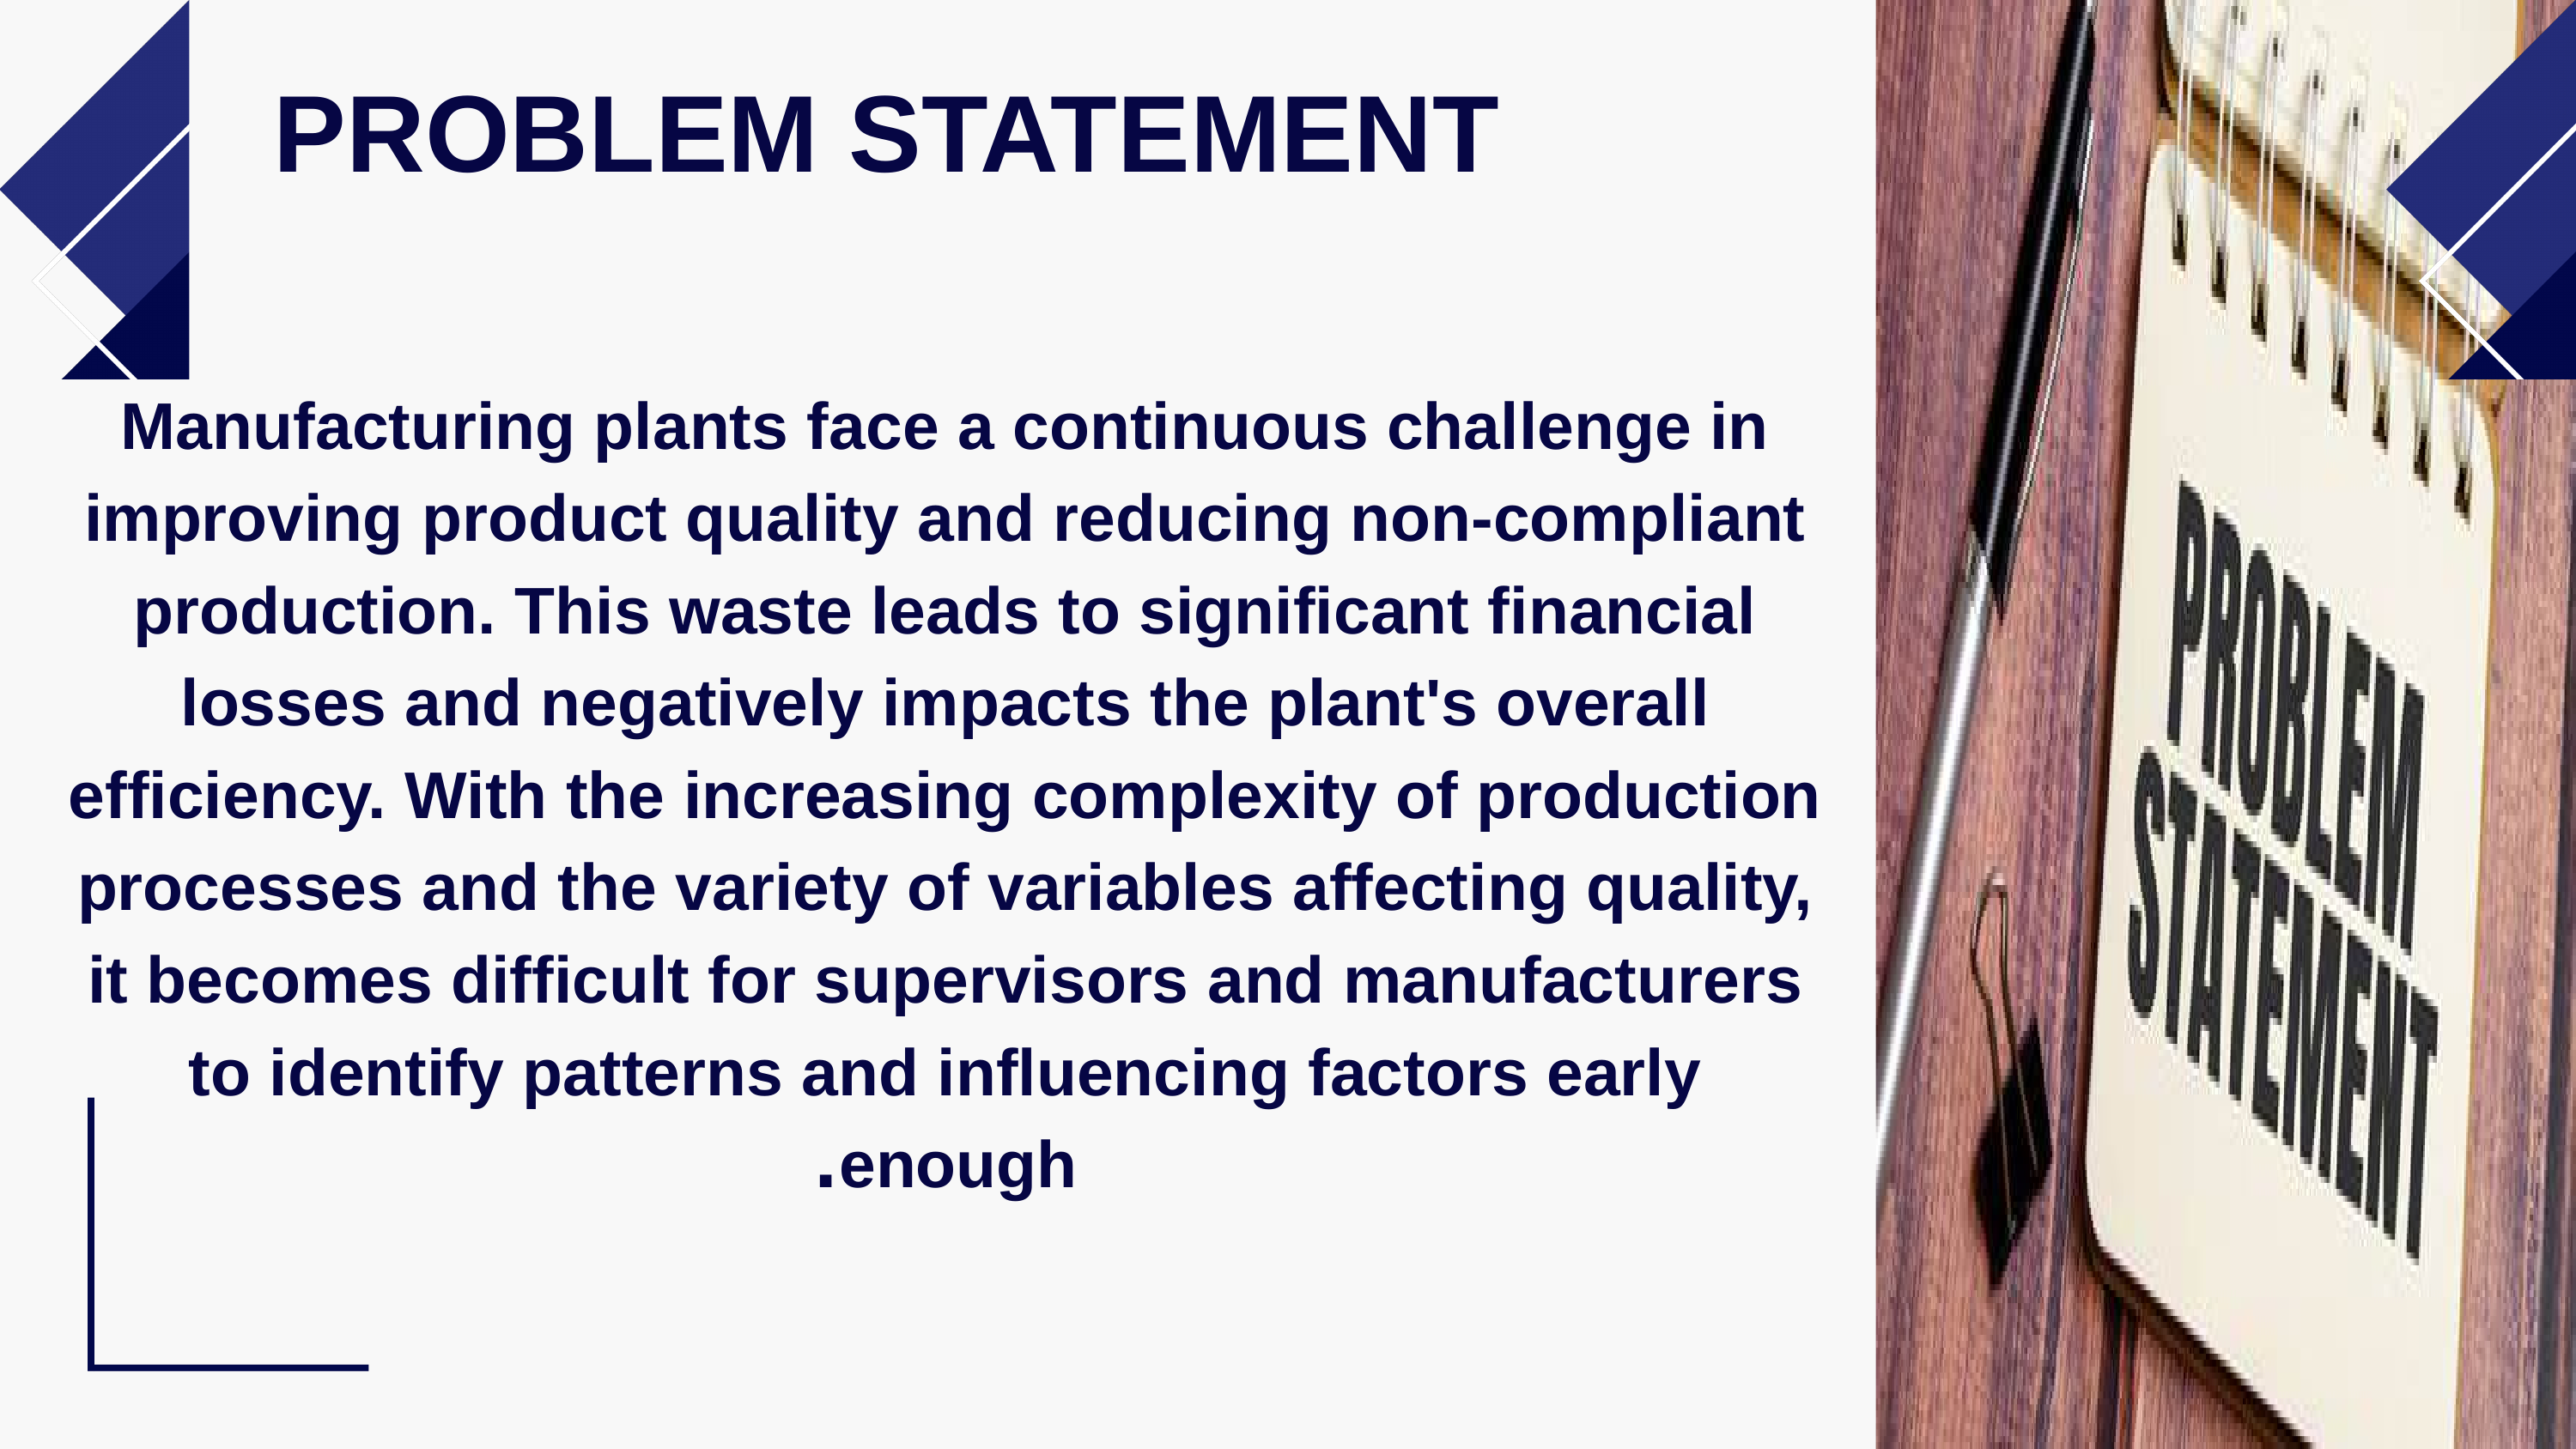

PROBLEM STATEMENT
Manufacturing plants face a continuous challenge in improving product quality and reducing non-compliant production. This waste leads to significant financial losses and negatively impacts the plant's overall efficiency. With the increasing complexity of production processes and the variety of variables affecting quality, it becomes difficult for supervisors and manufacturers to identify patterns and influencing factors early enough.